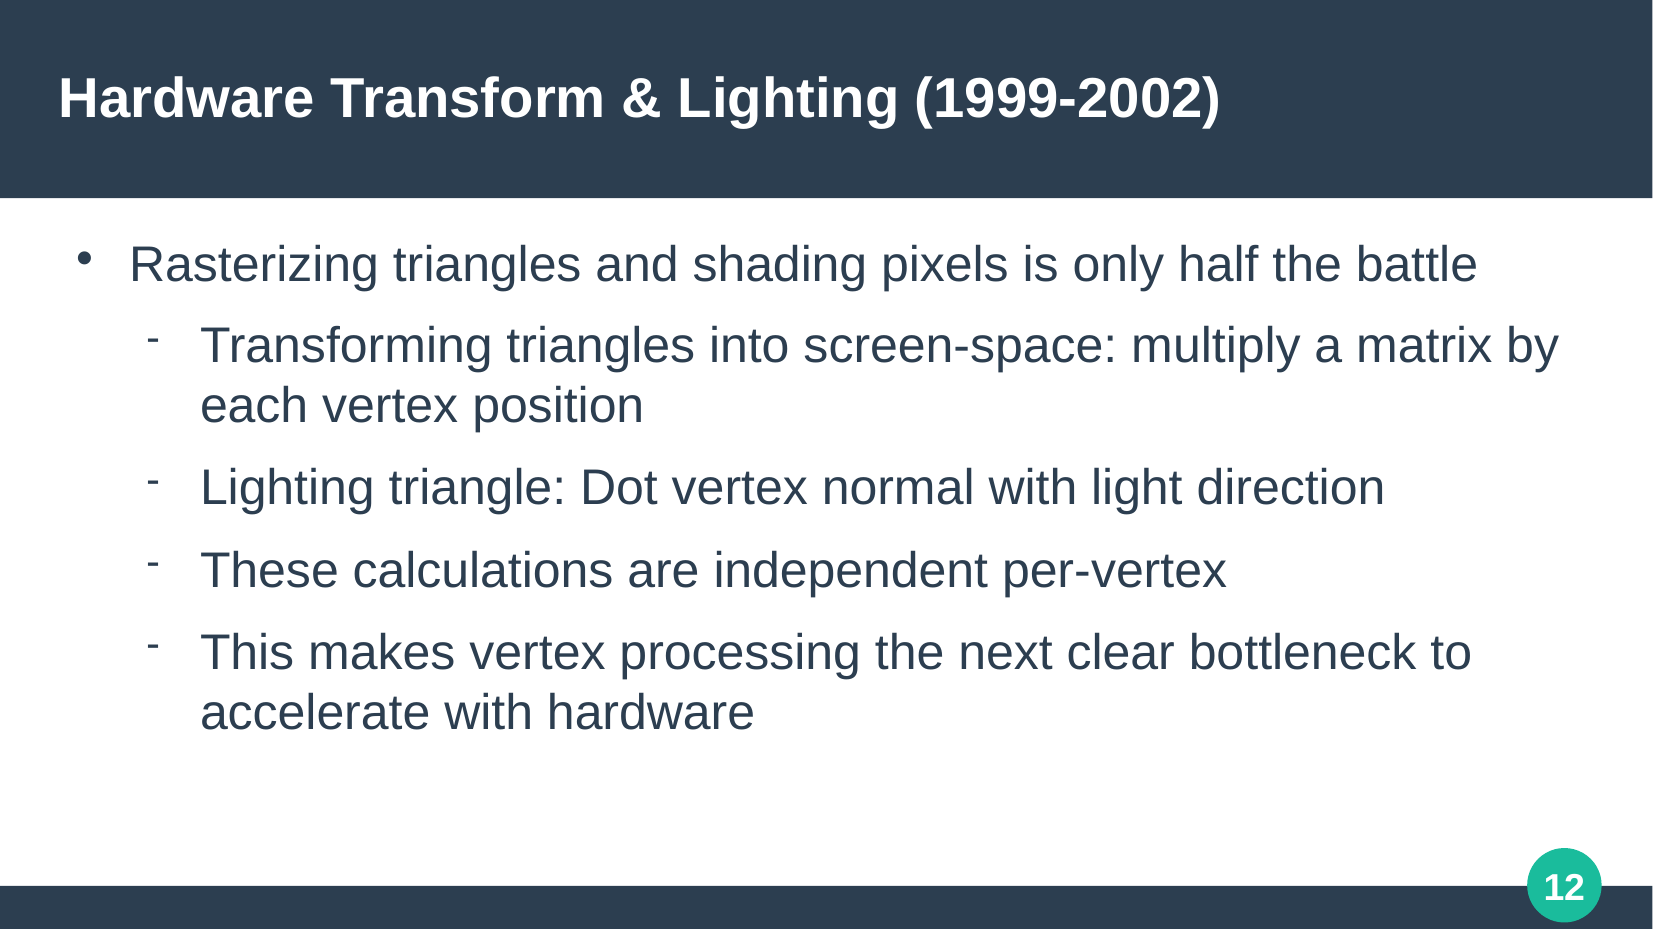

# Hardware Transform & Lighting (1999-2002)
Rasterizing triangles and shading pixels is only half the battle
Transforming triangles into screen-space: multiply a matrix by each vertex position
Lighting triangle: Dot vertex normal with light direction
These calculations are independent per-vertex
This makes vertex processing the next clear bottleneck to accelerate with hardware